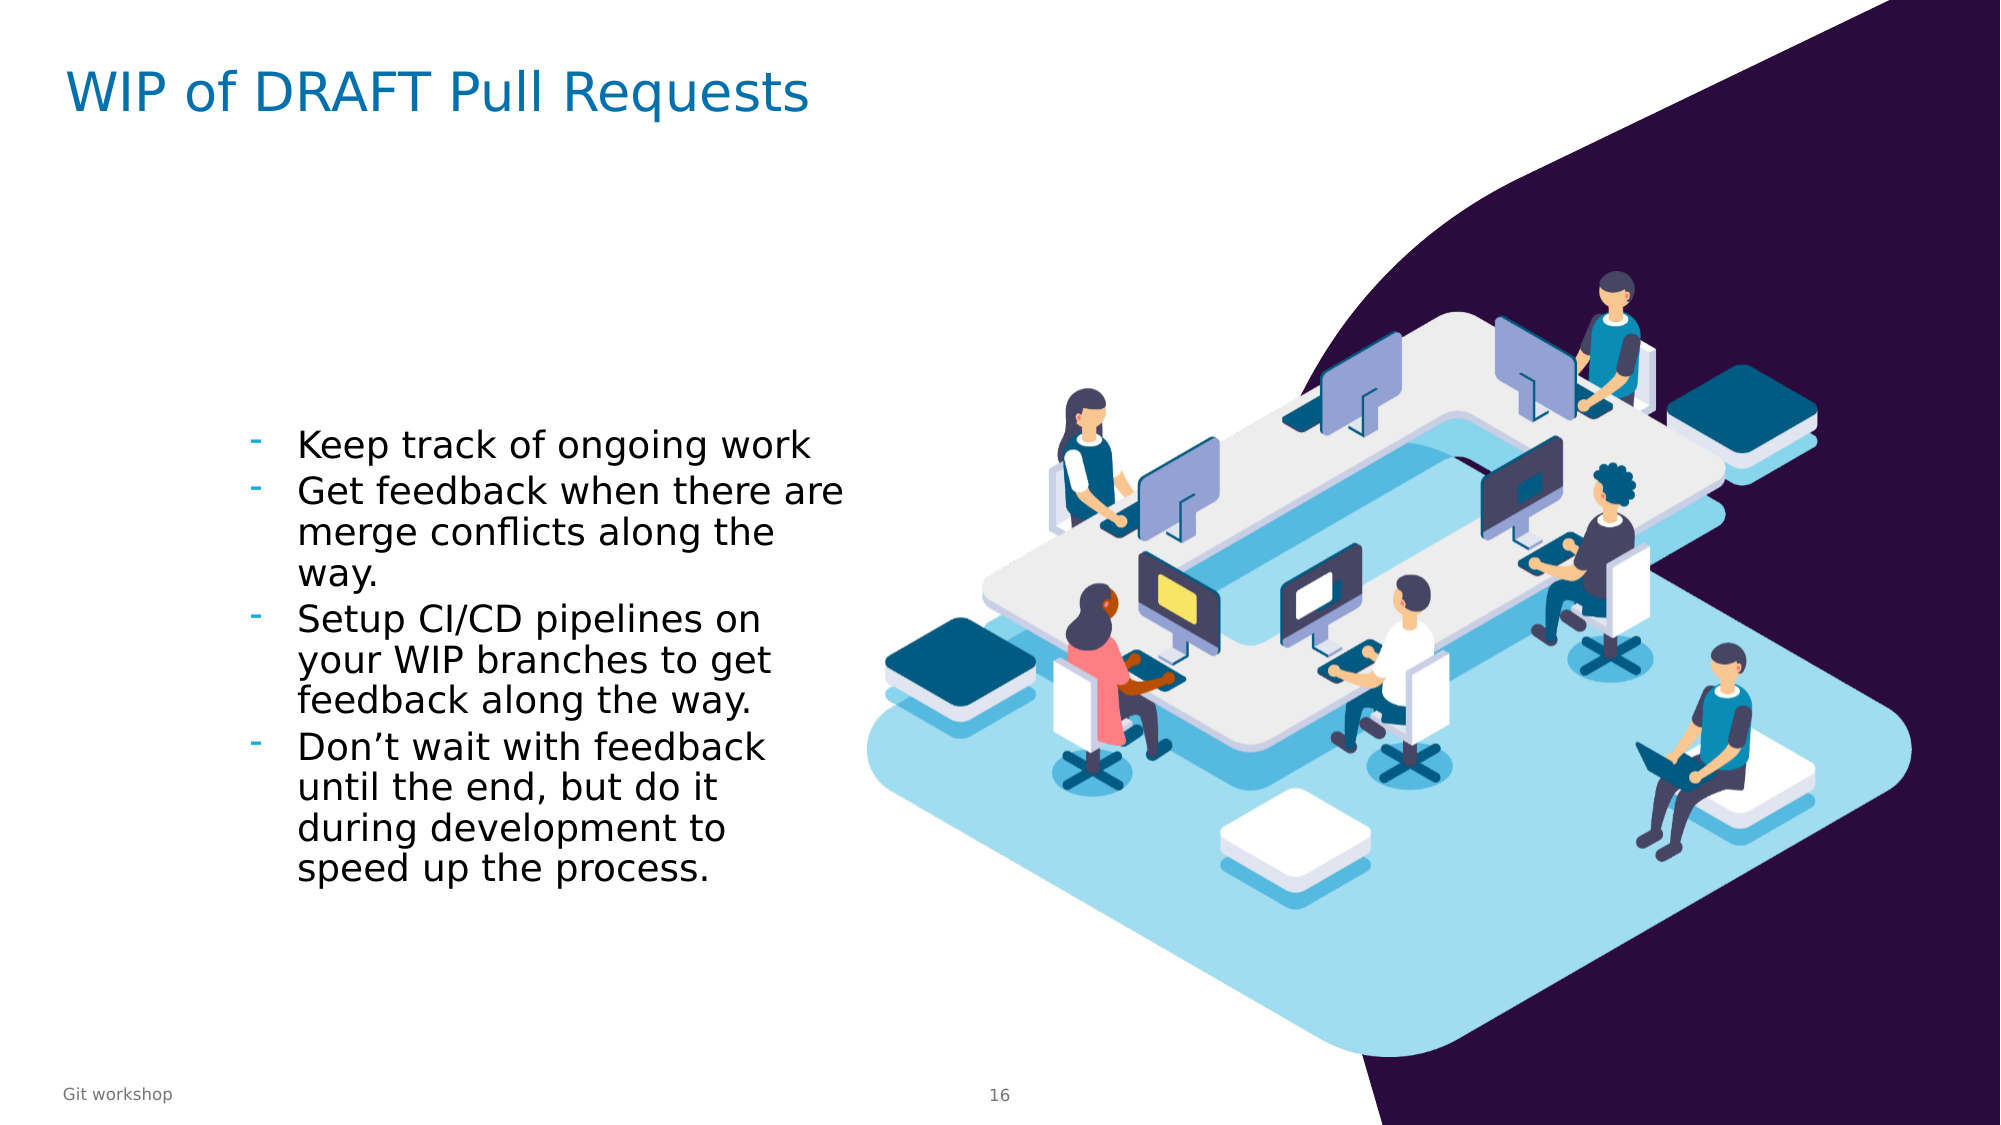

# WIP of DRAFT Pull Requests
Keep track of ongoing work
Get feedback when there are merge conflicts along the way.
Setup CI/CD pipelines on your WIP branches to get feedback along the way.
Don’t wait with feedback until the end, but do it during development to speed up the process.